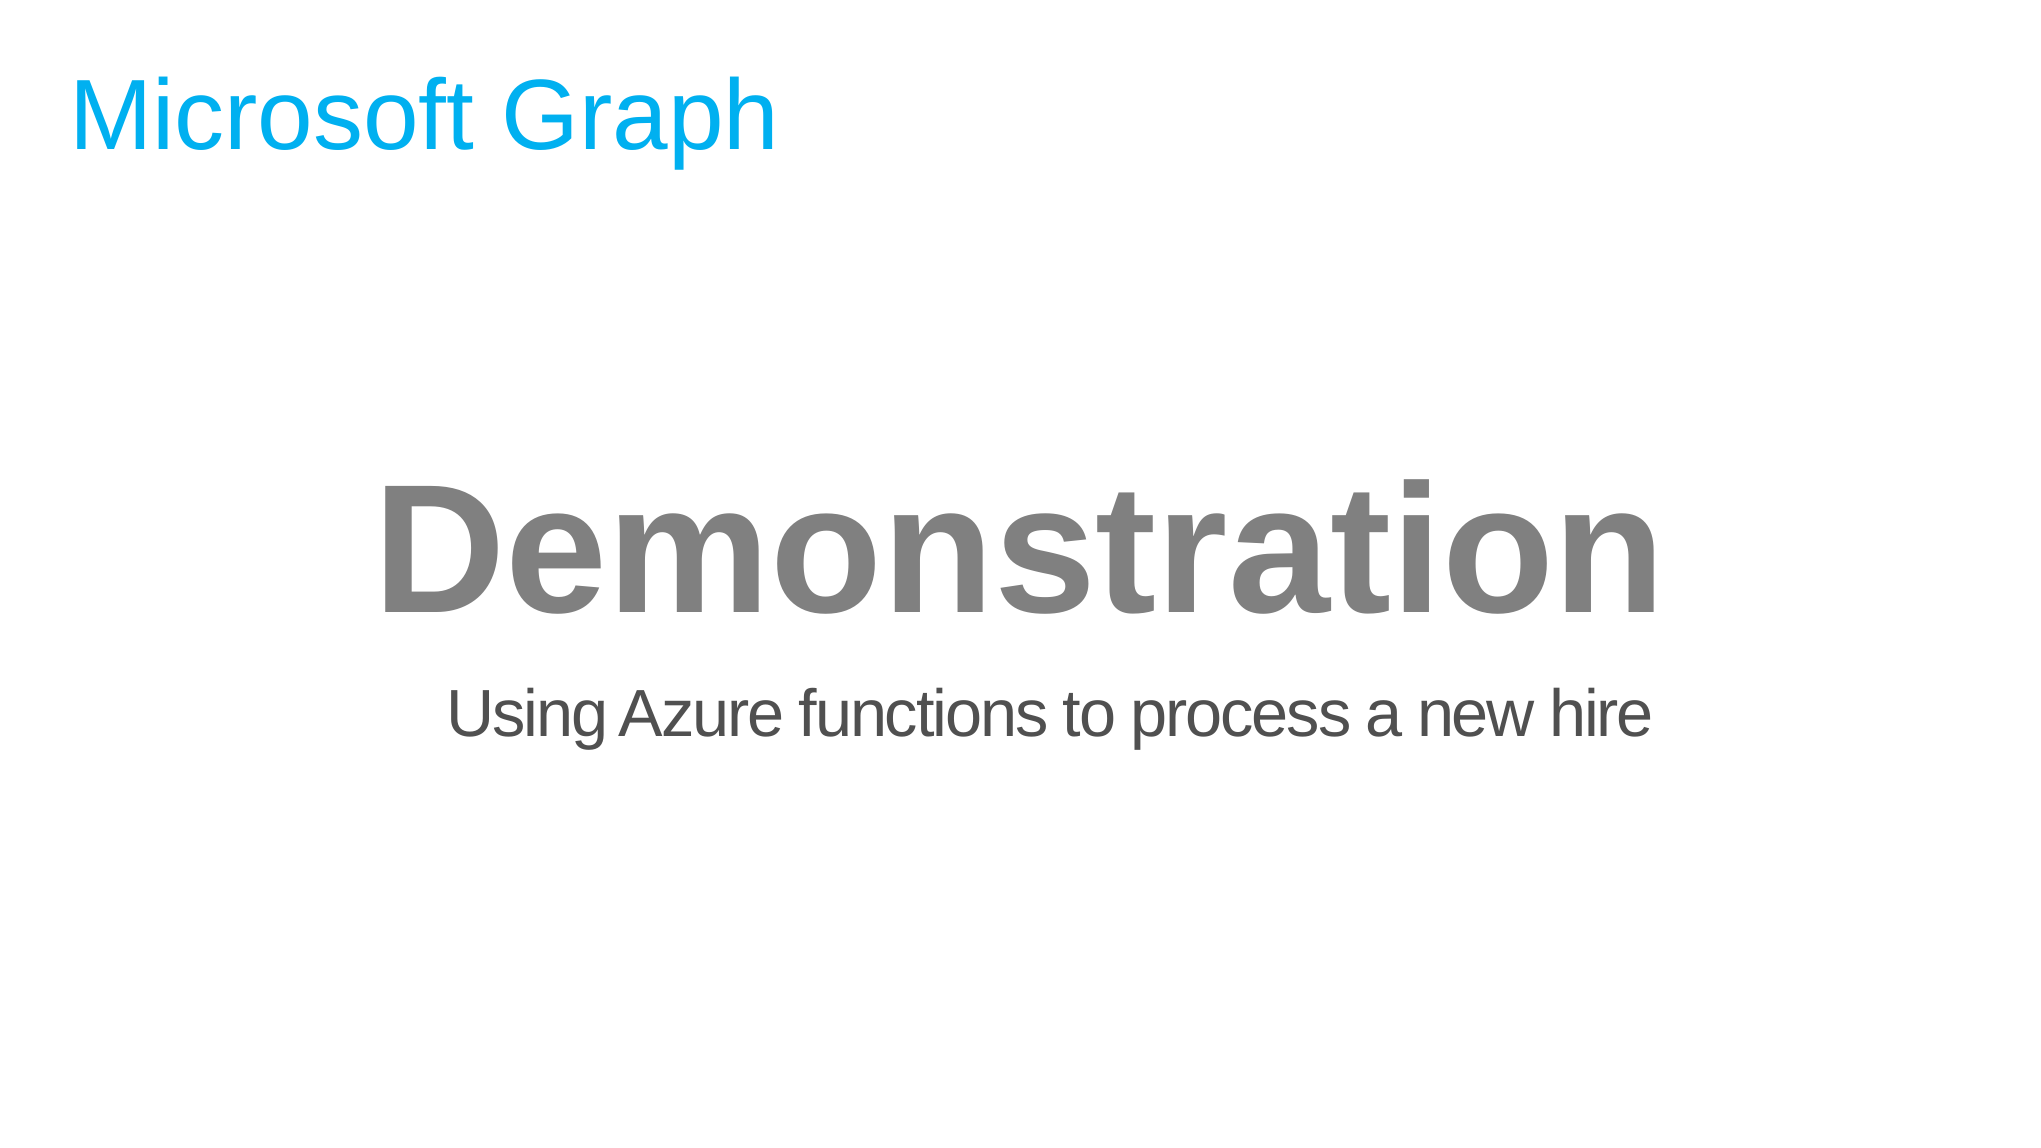

Microsoft Graph
Demonstration
Using Azure functions to process a new hire